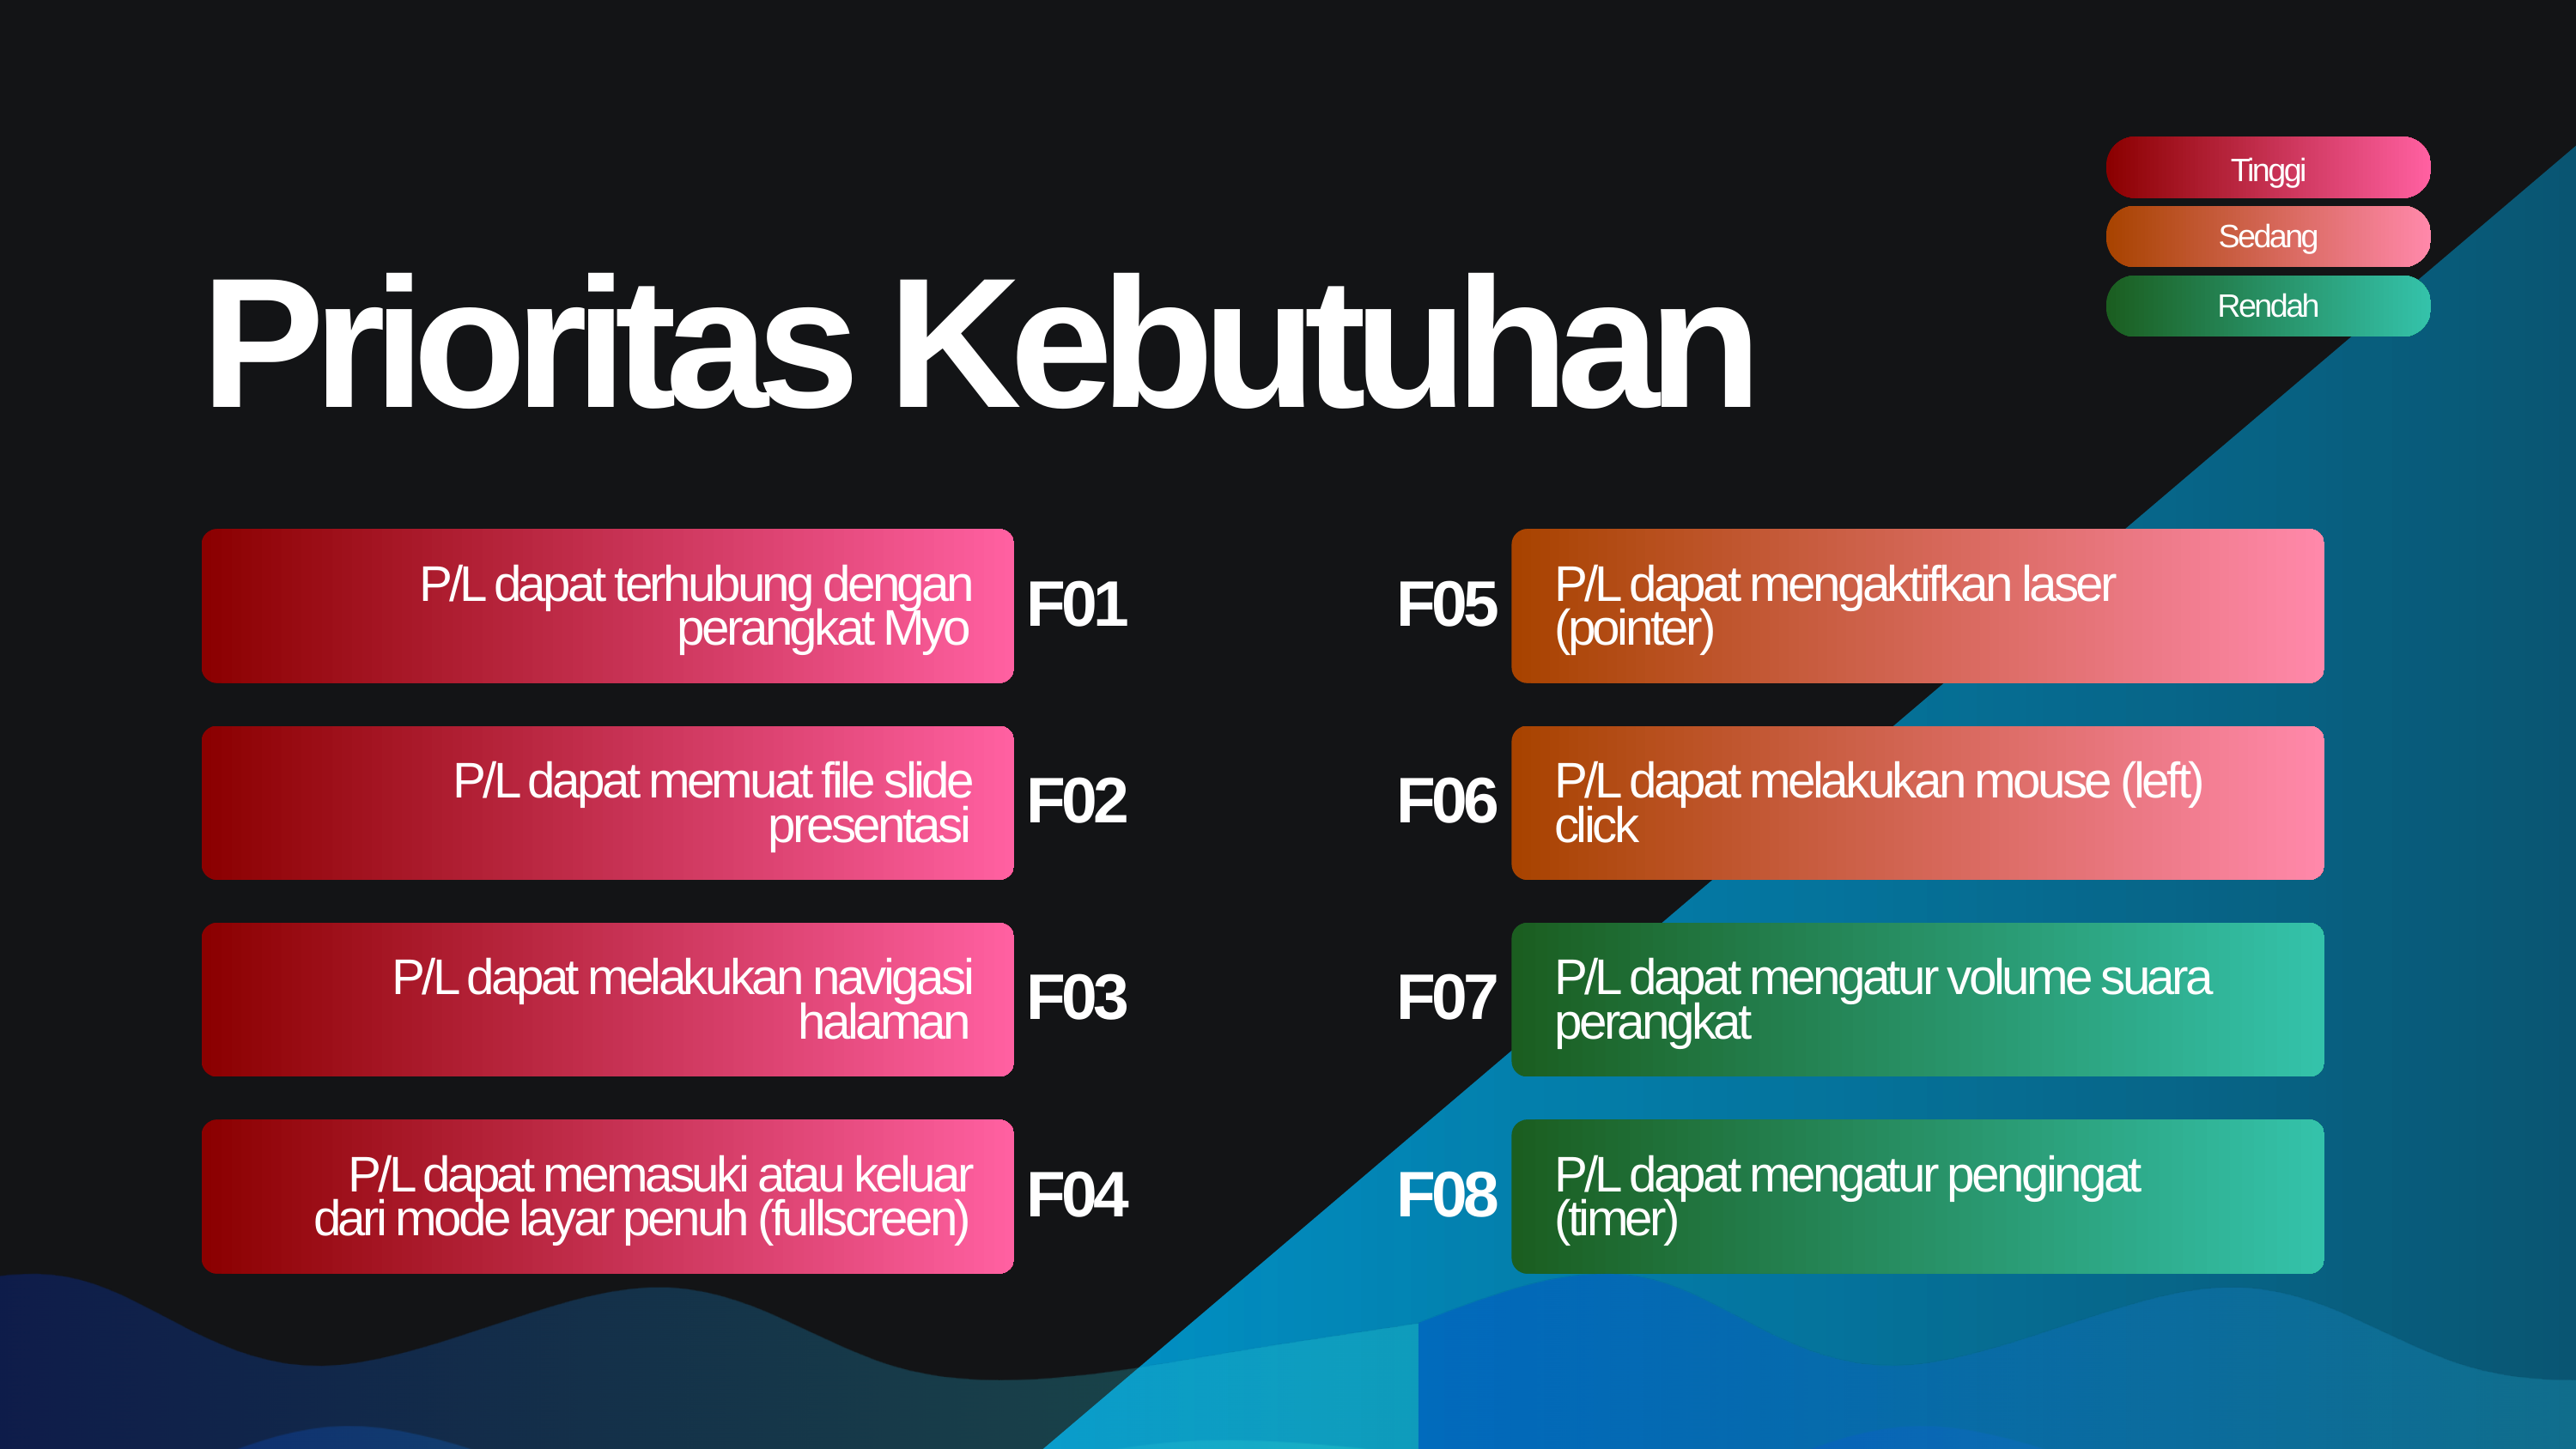

Tinggi

Sedang

Prioritas Kebutuhan
Rendah

P/L dapat terhubung dengan perangkat Myo
P/L dapat mengaktifkan laser (pointer)
F05
F01

P/L dapat memuat file slide presentasi
P/L dapat melakukan mouse (left) click
F02
F06

P/L dapat melakukan navigasi halaman
P/L dapat mengatur volume suara perangkat
F03
F07

P/L dapat memasuki atau keluar dari mode layar penuh (fullscreen)
P/L dapat mengatur pengingat (timer)
F04
F08